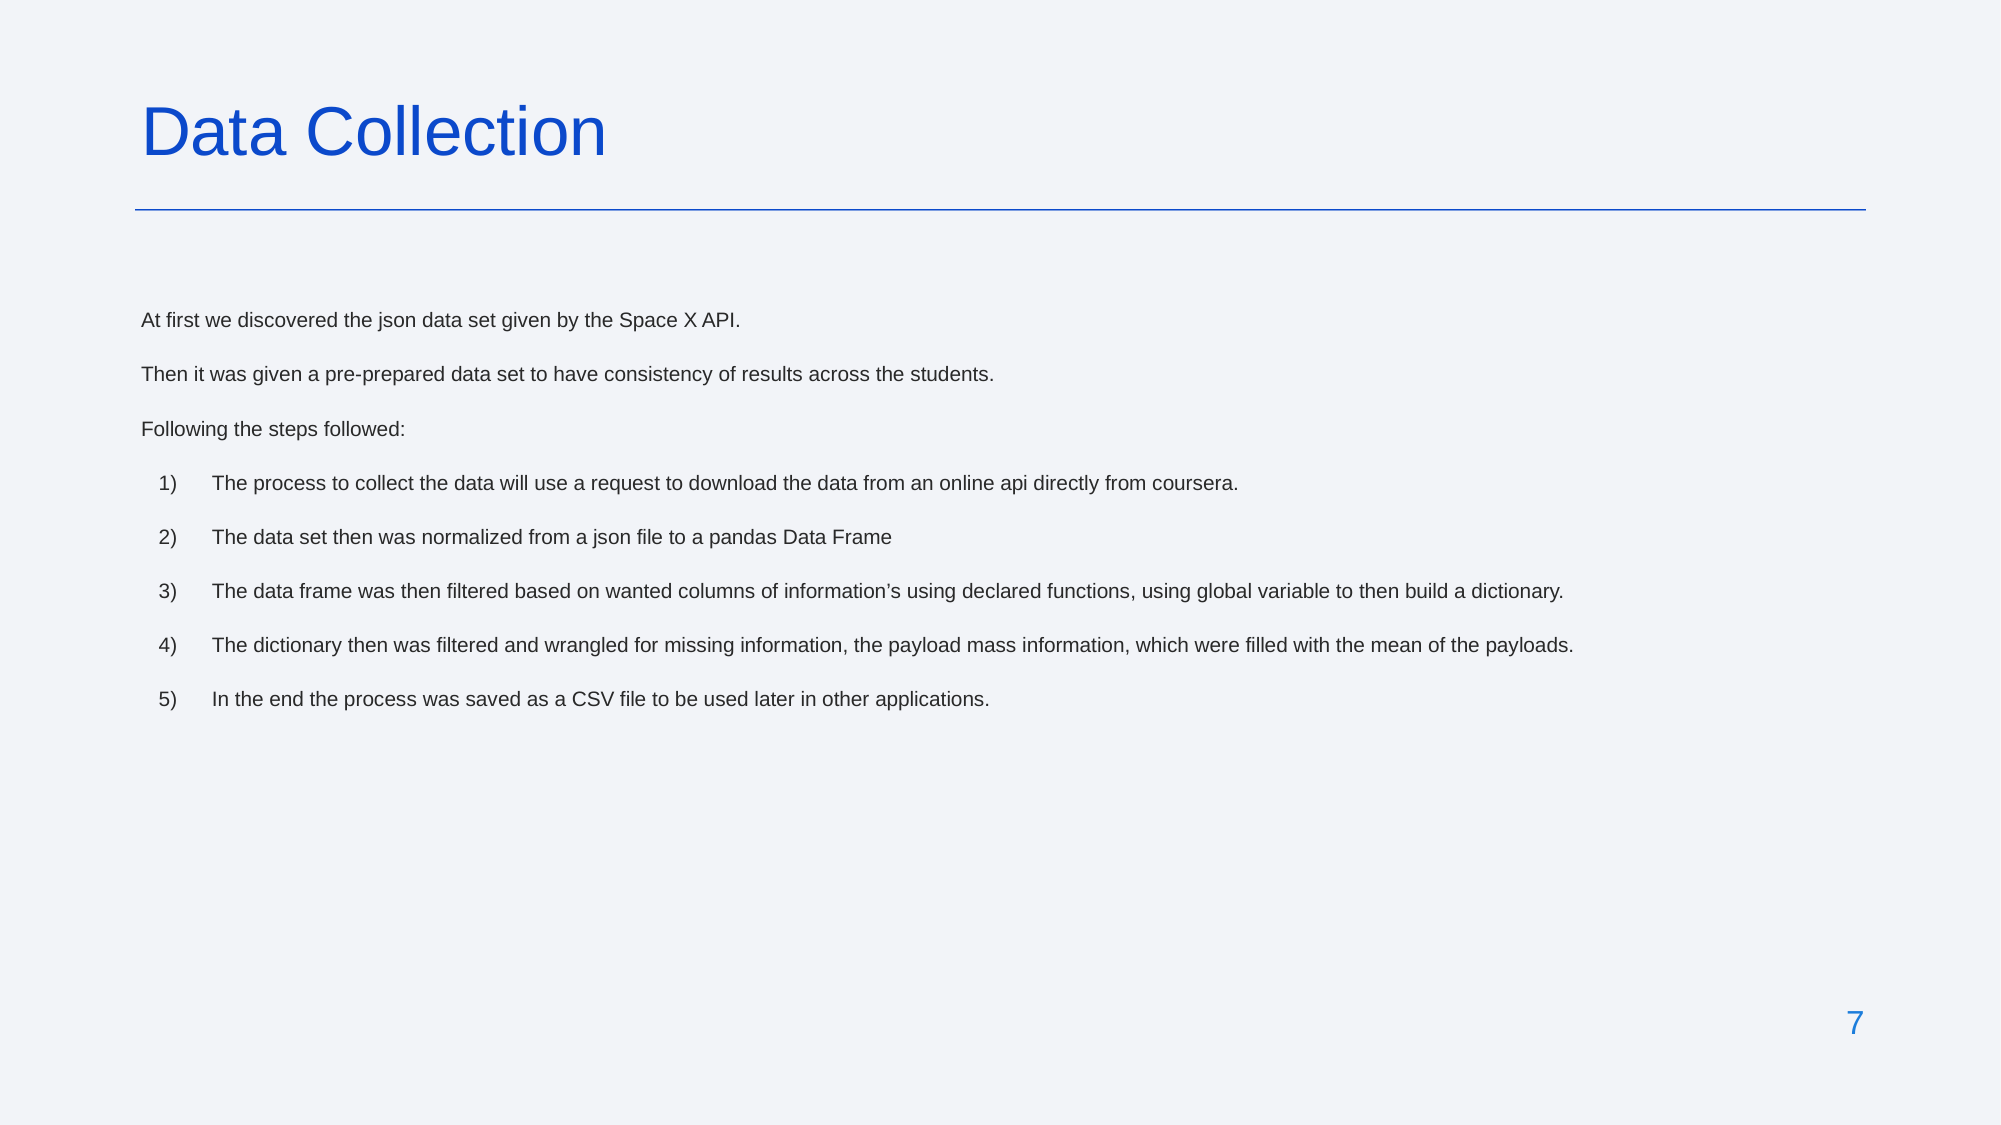

Data Collection
At first we discovered the json data set given by the Space X API.
Then it was given a pre-prepared data set to have consistency of results across the students.
Following the steps followed:
The process to collect the data will use a request to download the data from an online api directly from coursera.
The data set then was normalized from a json file to a pandas Data Frame
The data frame was then filtered based on wanted columns of information’s using declared functions, using global variable to then build a dictionary.
The dictionary then was filtered and wrangled for missing information, the payload mass information, which were filled with the mean of the payloads.
In the end the process was saved as a CSV file to be used later in other applications.

7